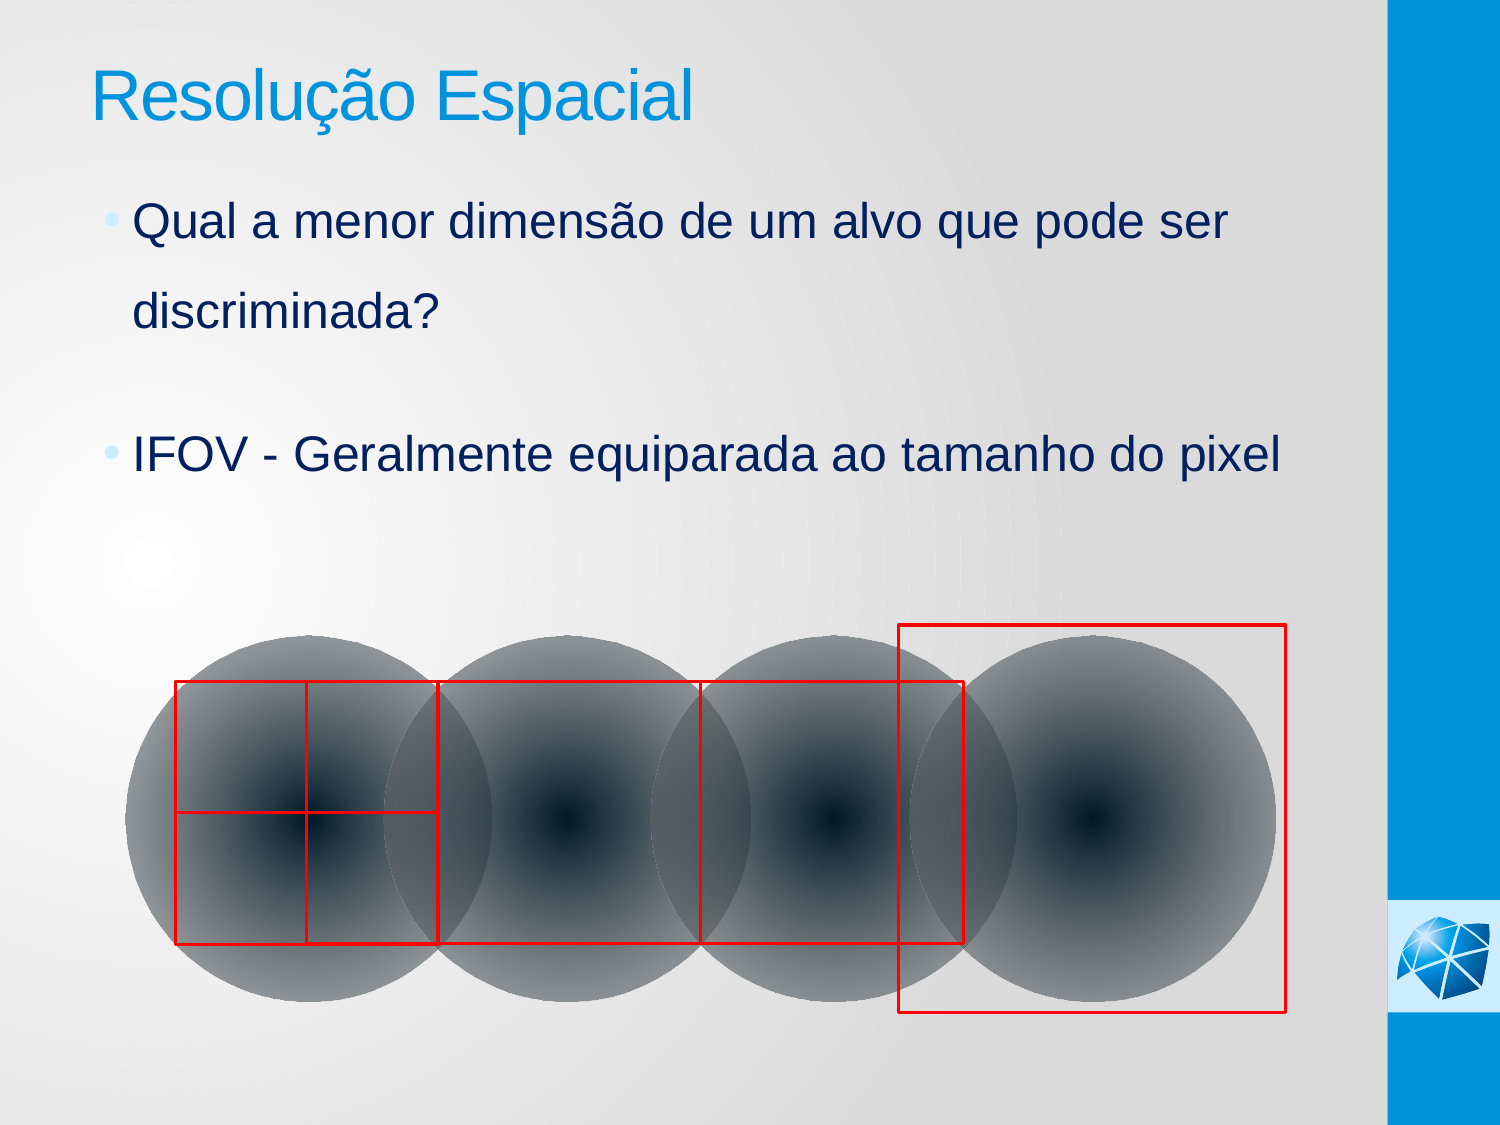

# Resolução Espacial
Qual a menor dimensão de um alvo que pode ser discriminada?
IFOV - Geralmente equiparada ao tamanho do pixel